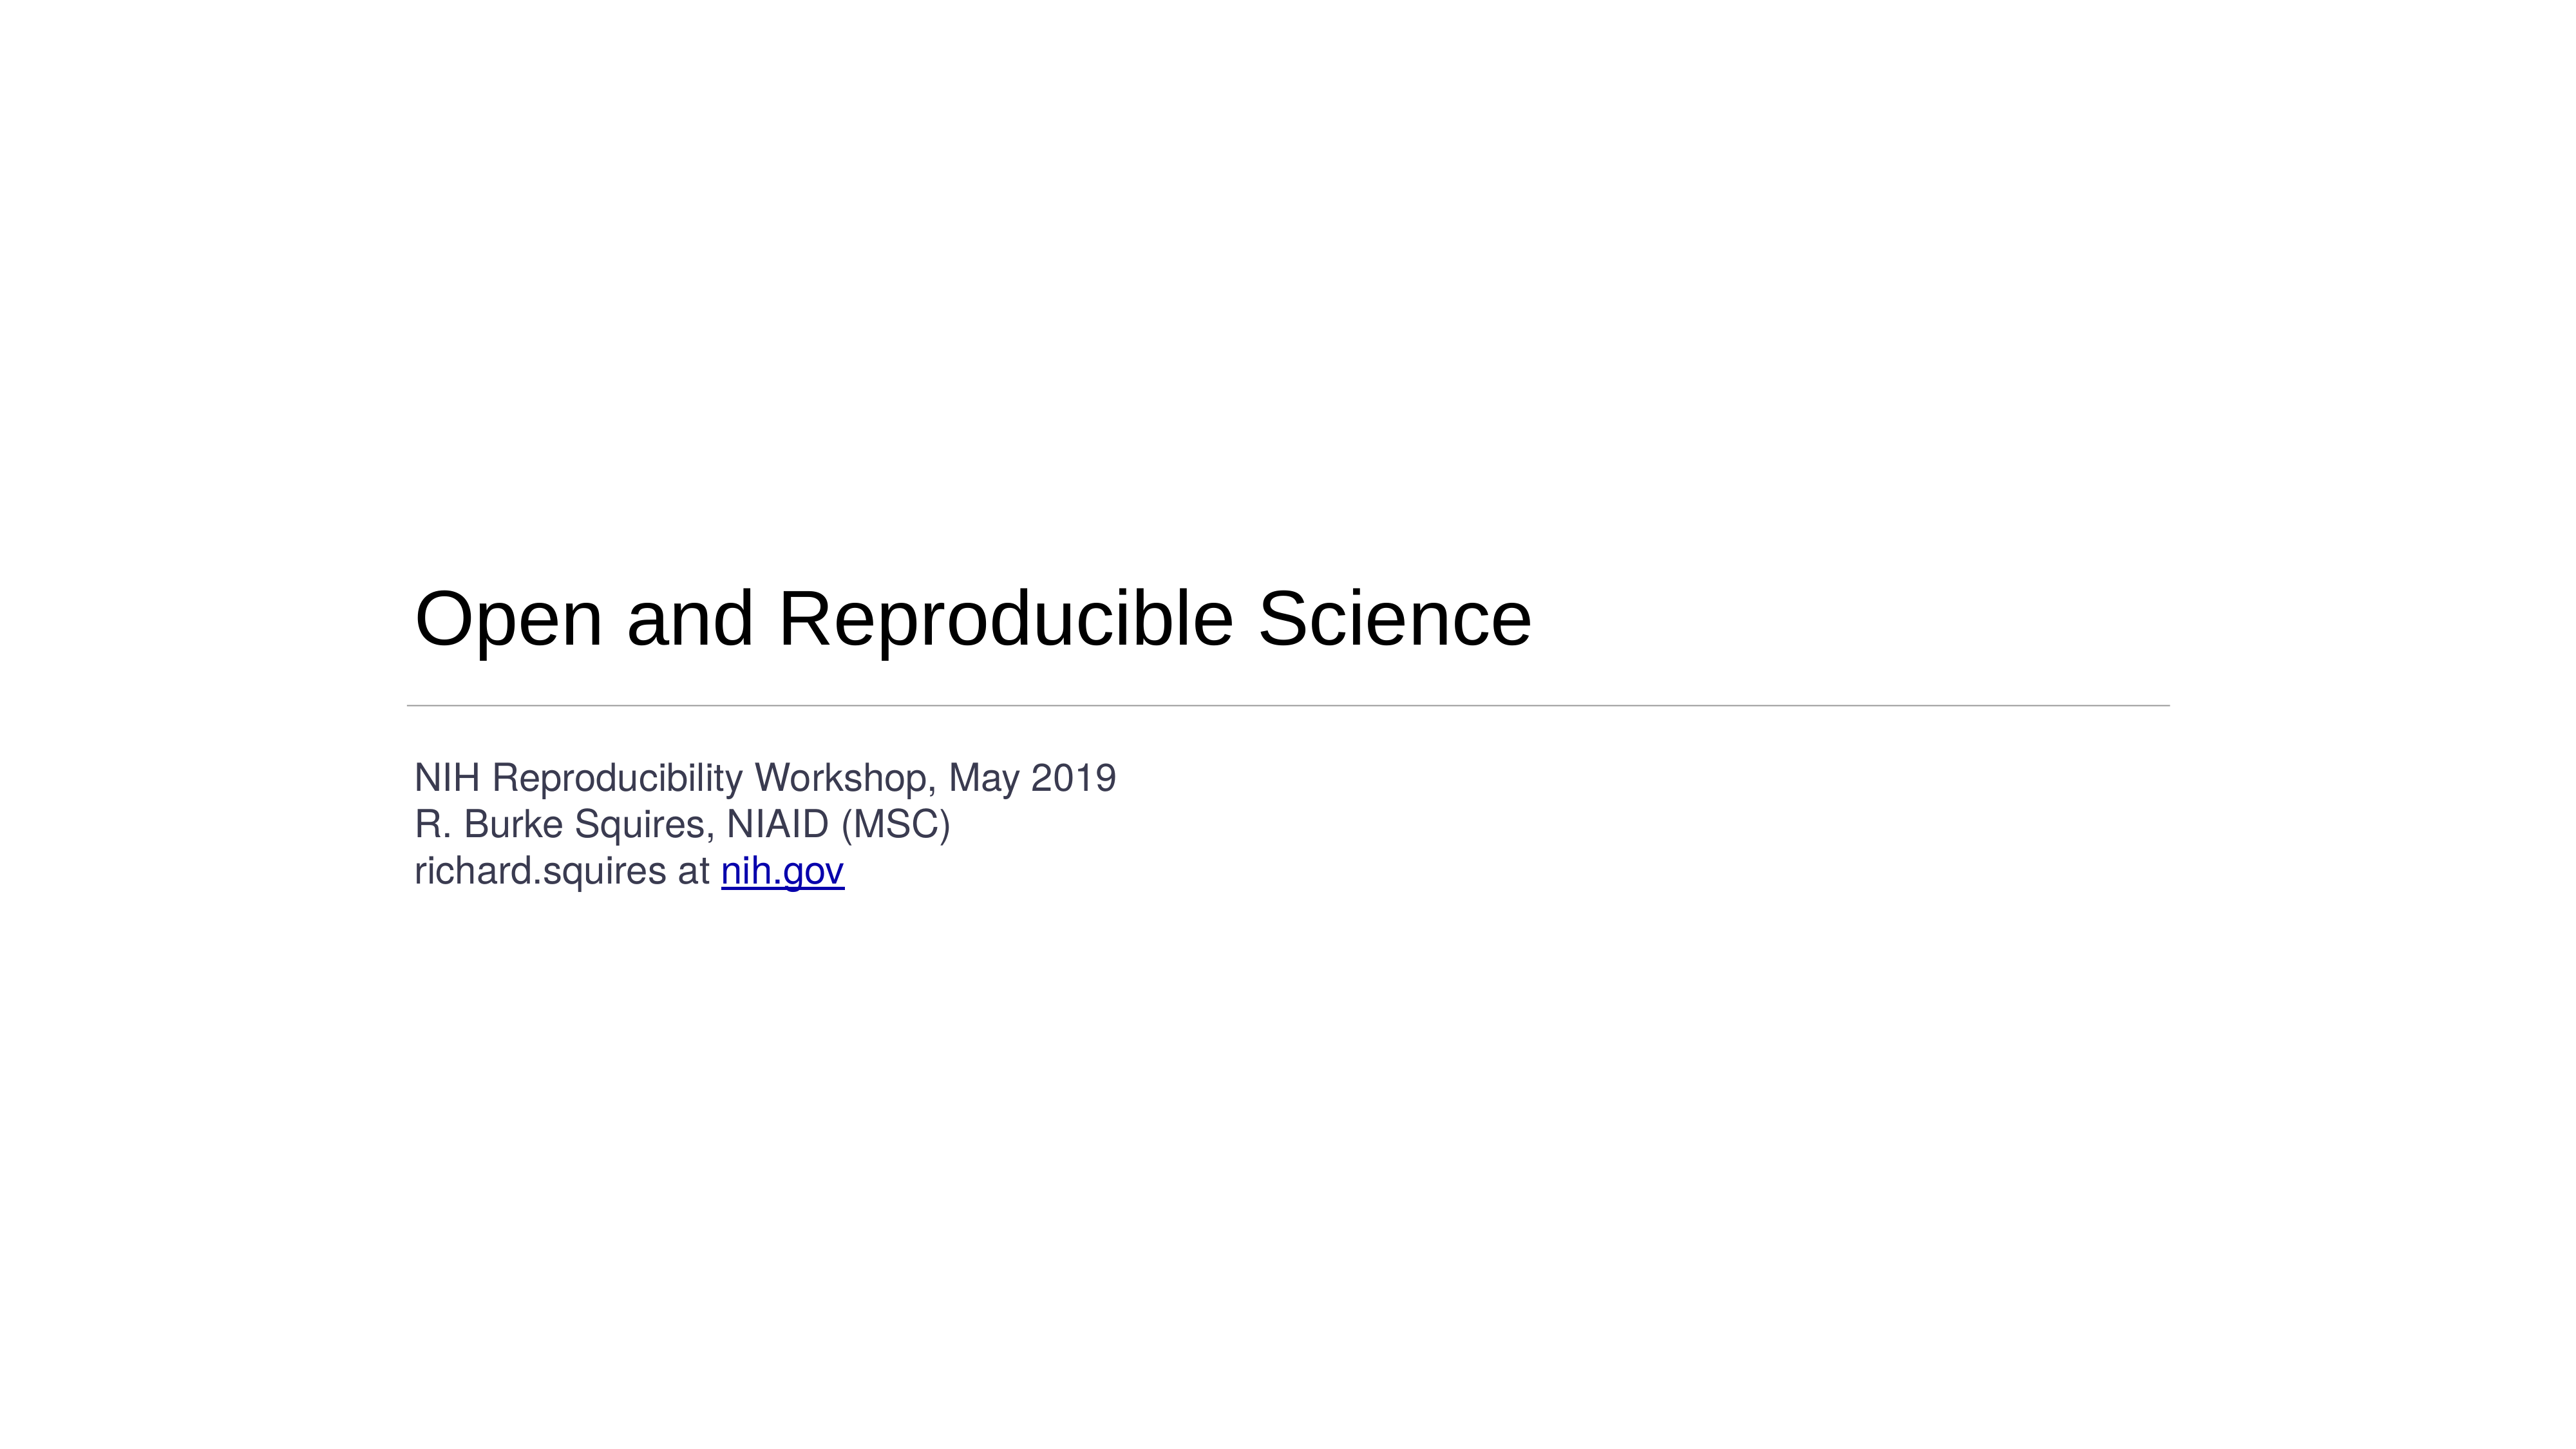

# Open and Reproducible Science
NIH Reproducibility Workshop, May 2019
R. Burke Squires, NIAID (MSC)
richard.squires at nih.gov